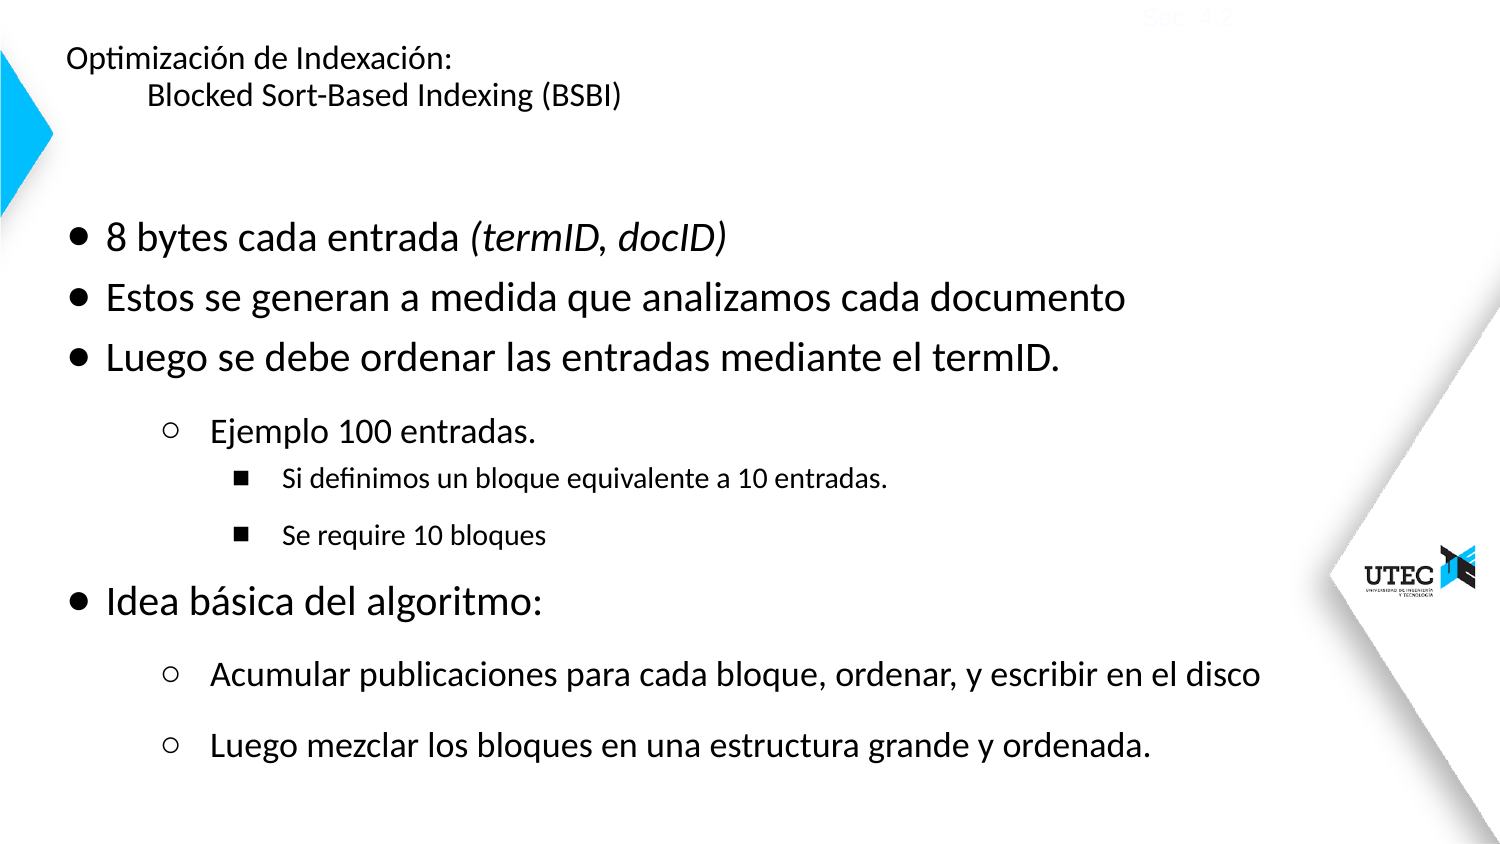

Sec. 4.2
# Optimización de Indexación: Blocked Sort-Based Indexing (BSBI)
8 bytes cada entrada (termID, docID)
Estos se generan a medida que analizamos cada documento
Luego se debe ordenar las entradas mediante el termID.
Ejemplo 100 entradas.
Si definimos un bloque equivalente a 10 entradas.
Se require 10 bloques
Idea básica del algoritmo:
Acumular publicaciones para cada bloque, ordenar, y escribir en el disco
Luego mezclar los bloques en una estructura grande y ordenada.